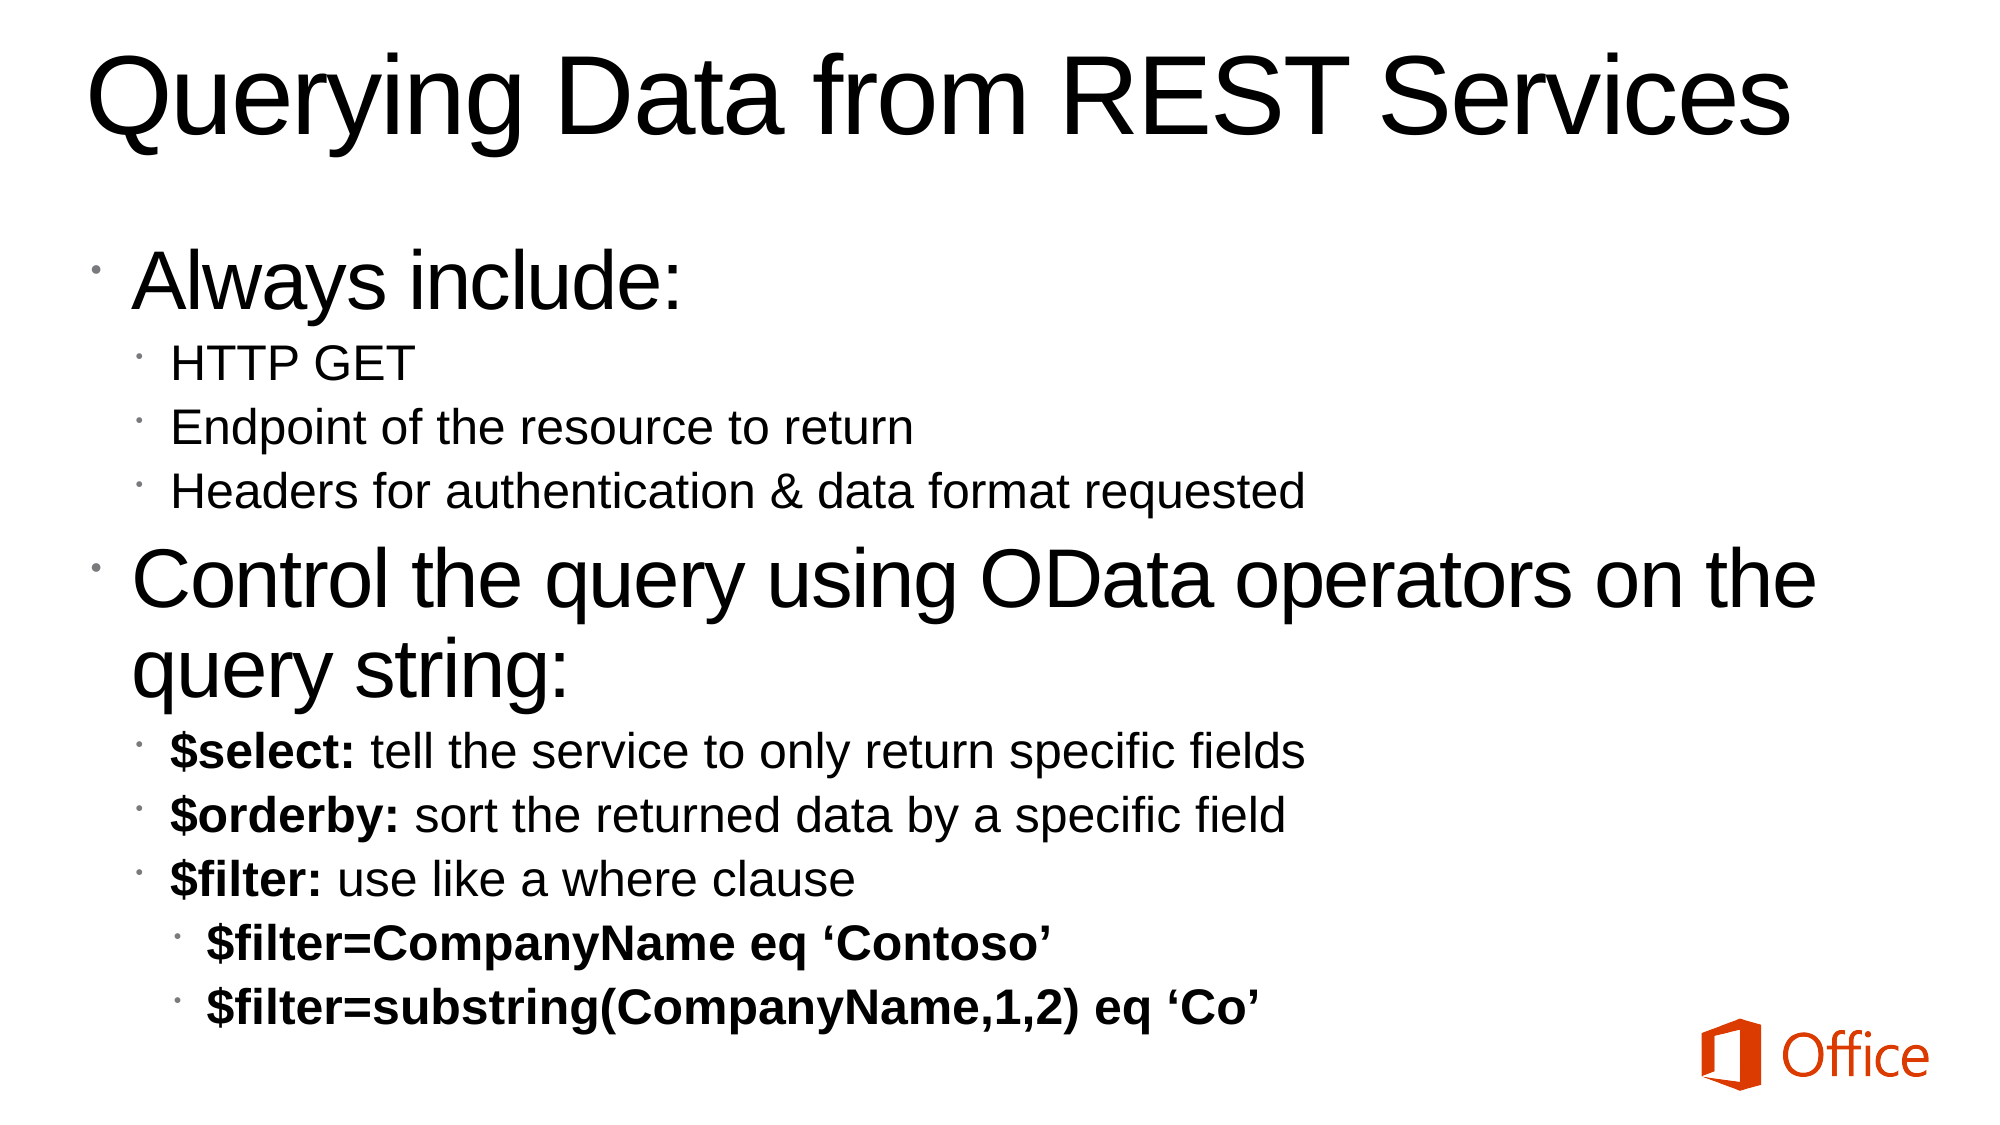

# Querying Data from REST Services
Always include:
HTTP GET
Endpoint of the resource to return
Headers for authentication & data format requested
Control the query using OData operators on the query string:
$select: tell the service to only return specific fields
$orderby: sort the returned data by a specific field
$filter: use like a where clause
$filter=CompanyName eq ‘Contoso’
$filter=substring(CompanyName,1,2) eq ‘Co’